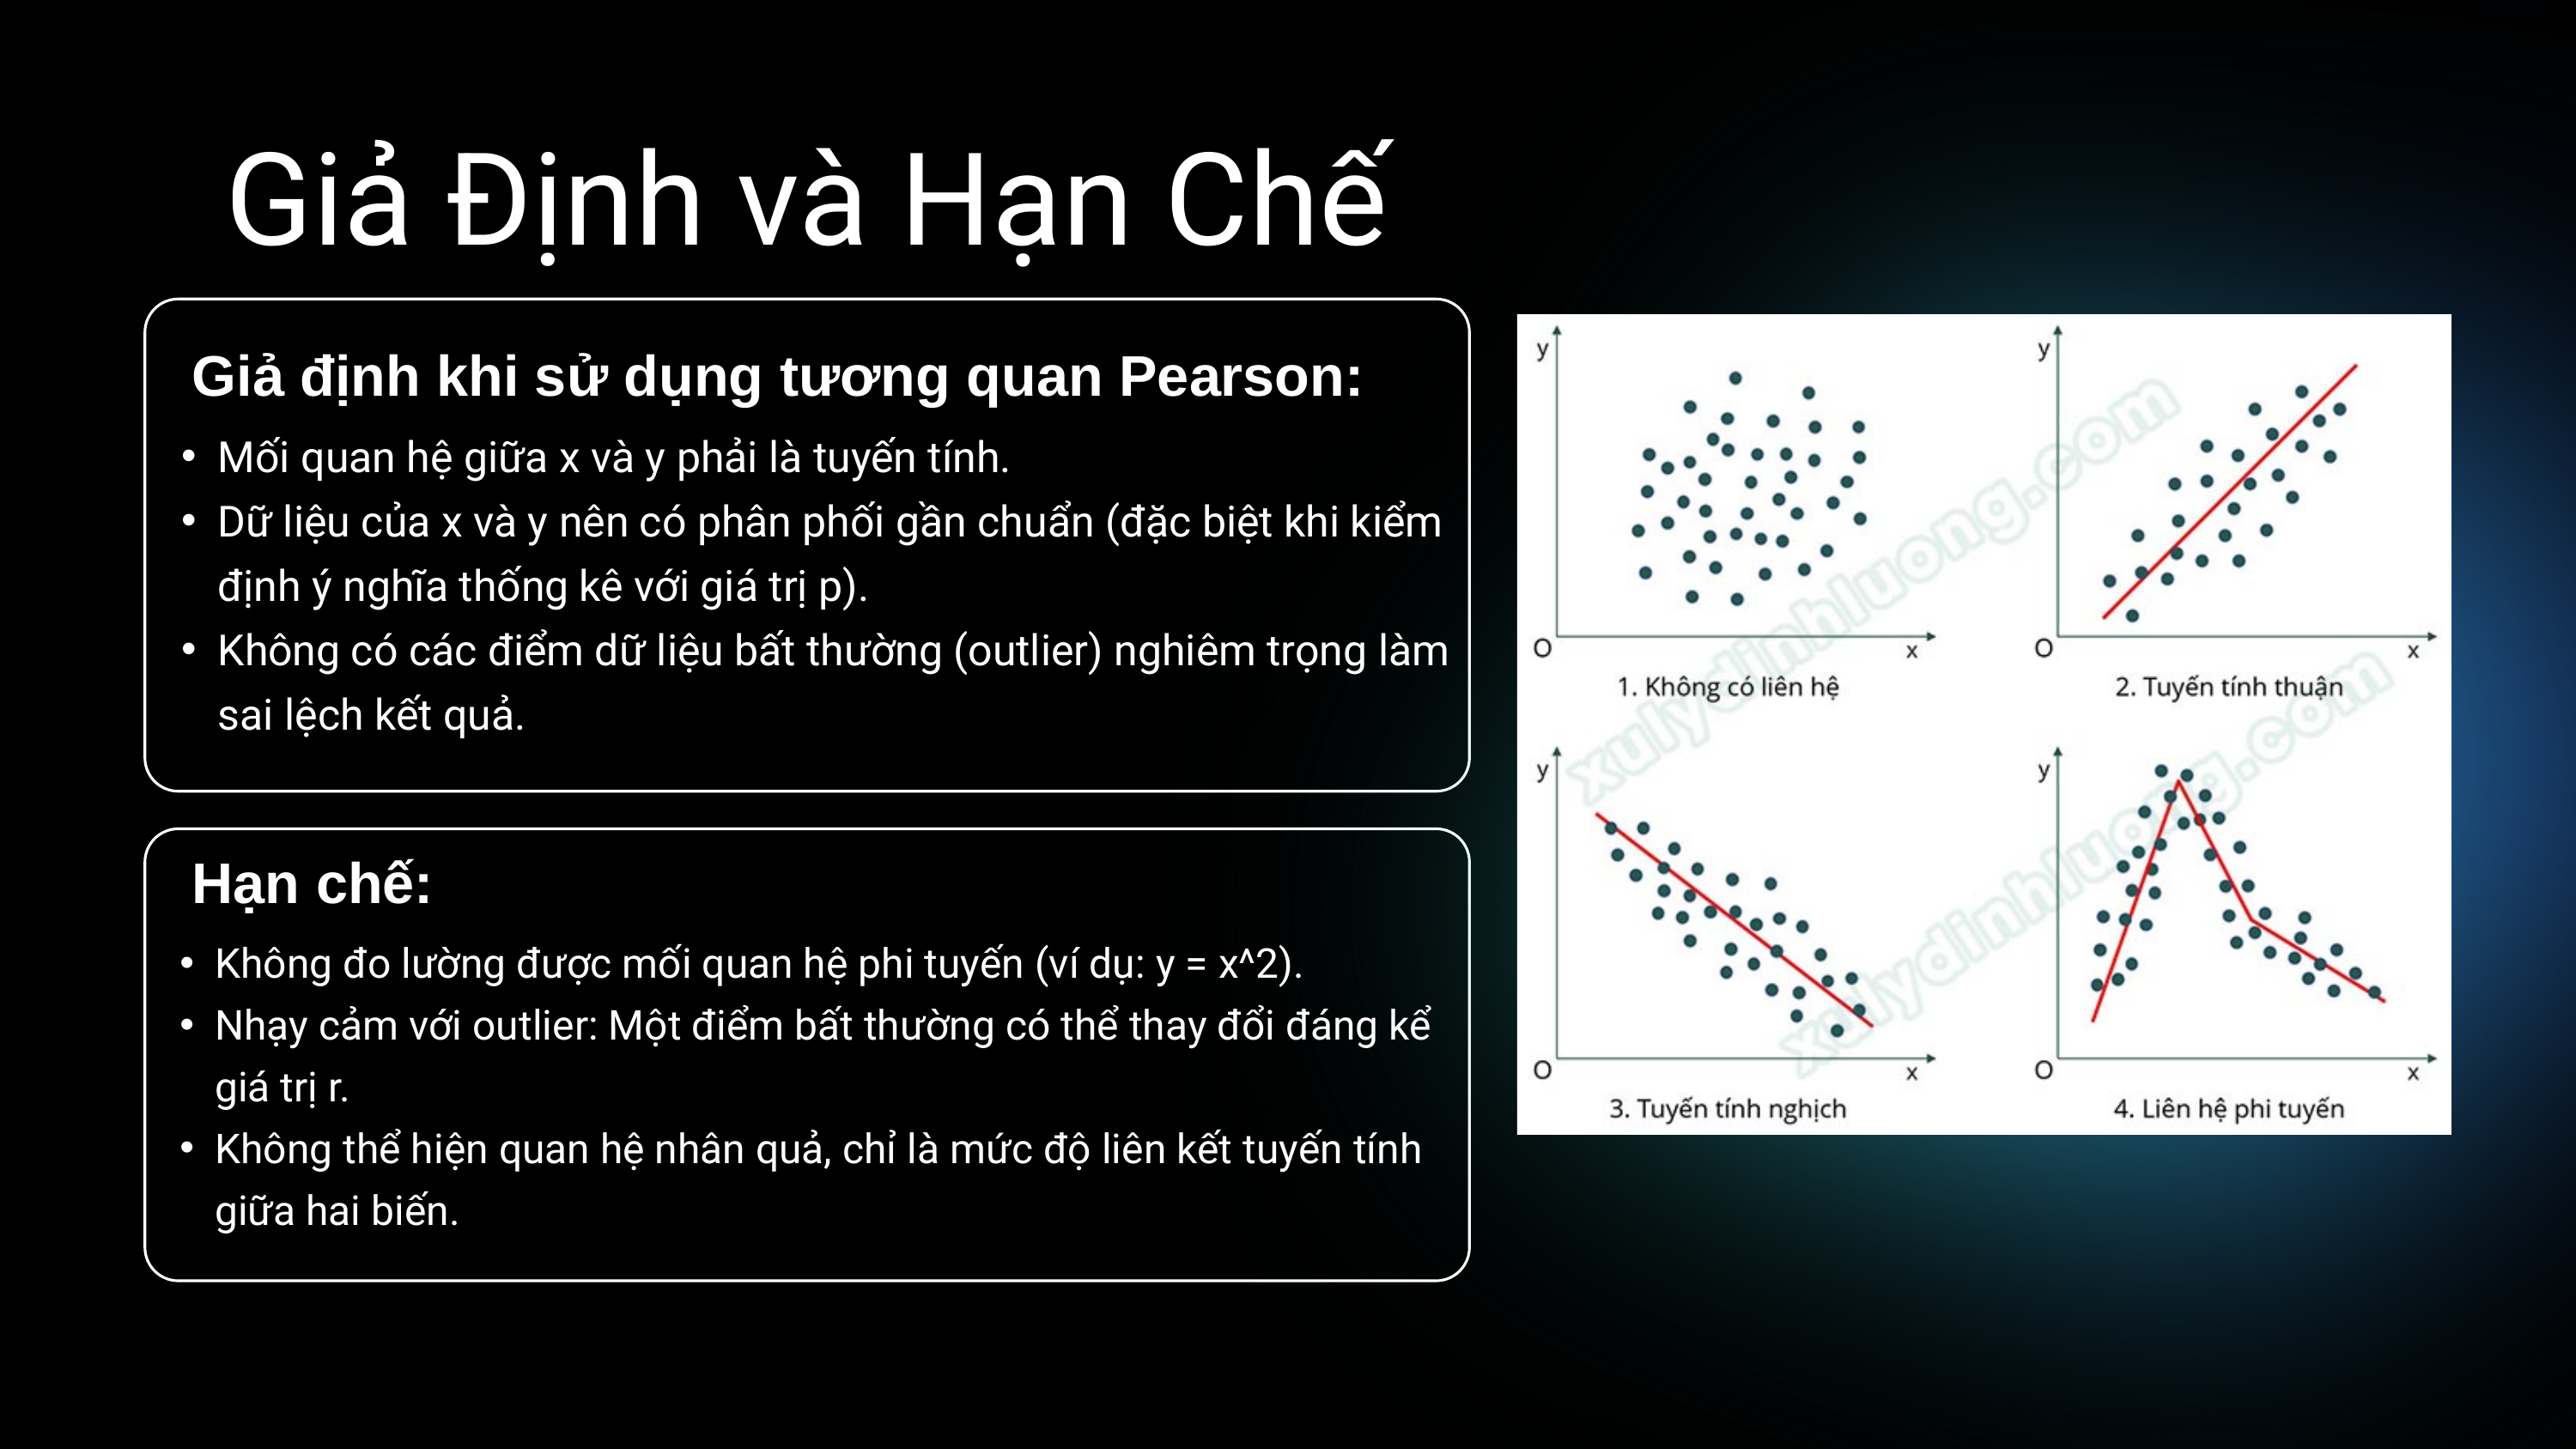

Giả Định và Hạn Chế

Giả định khi sử dụng tương quan Pearson:
Mối quan hệ giữa x và y phải là tuyến tính.
Dữ liệu của x và y nên có phân phối gần chuẩn (đặc biệt khi kiểm định ý nghĩa thống kê với giá trị p).
Không có các điểm dữ liệu bất thường (outlier) nghiêm trọng làm sai lệch kết quả.

Hạn chế:
Không đo lường được mối quan hệ phi tuyến (ví dụ: y = x^2).
Nhạy cảm với outlier: Một điểm bất thường có thể thay đổi đáng kể giá trị r.
Không thể hiện quan hệ nhân quả, chỉ là mức độ liên kết tuyến tính giữa hai biến.